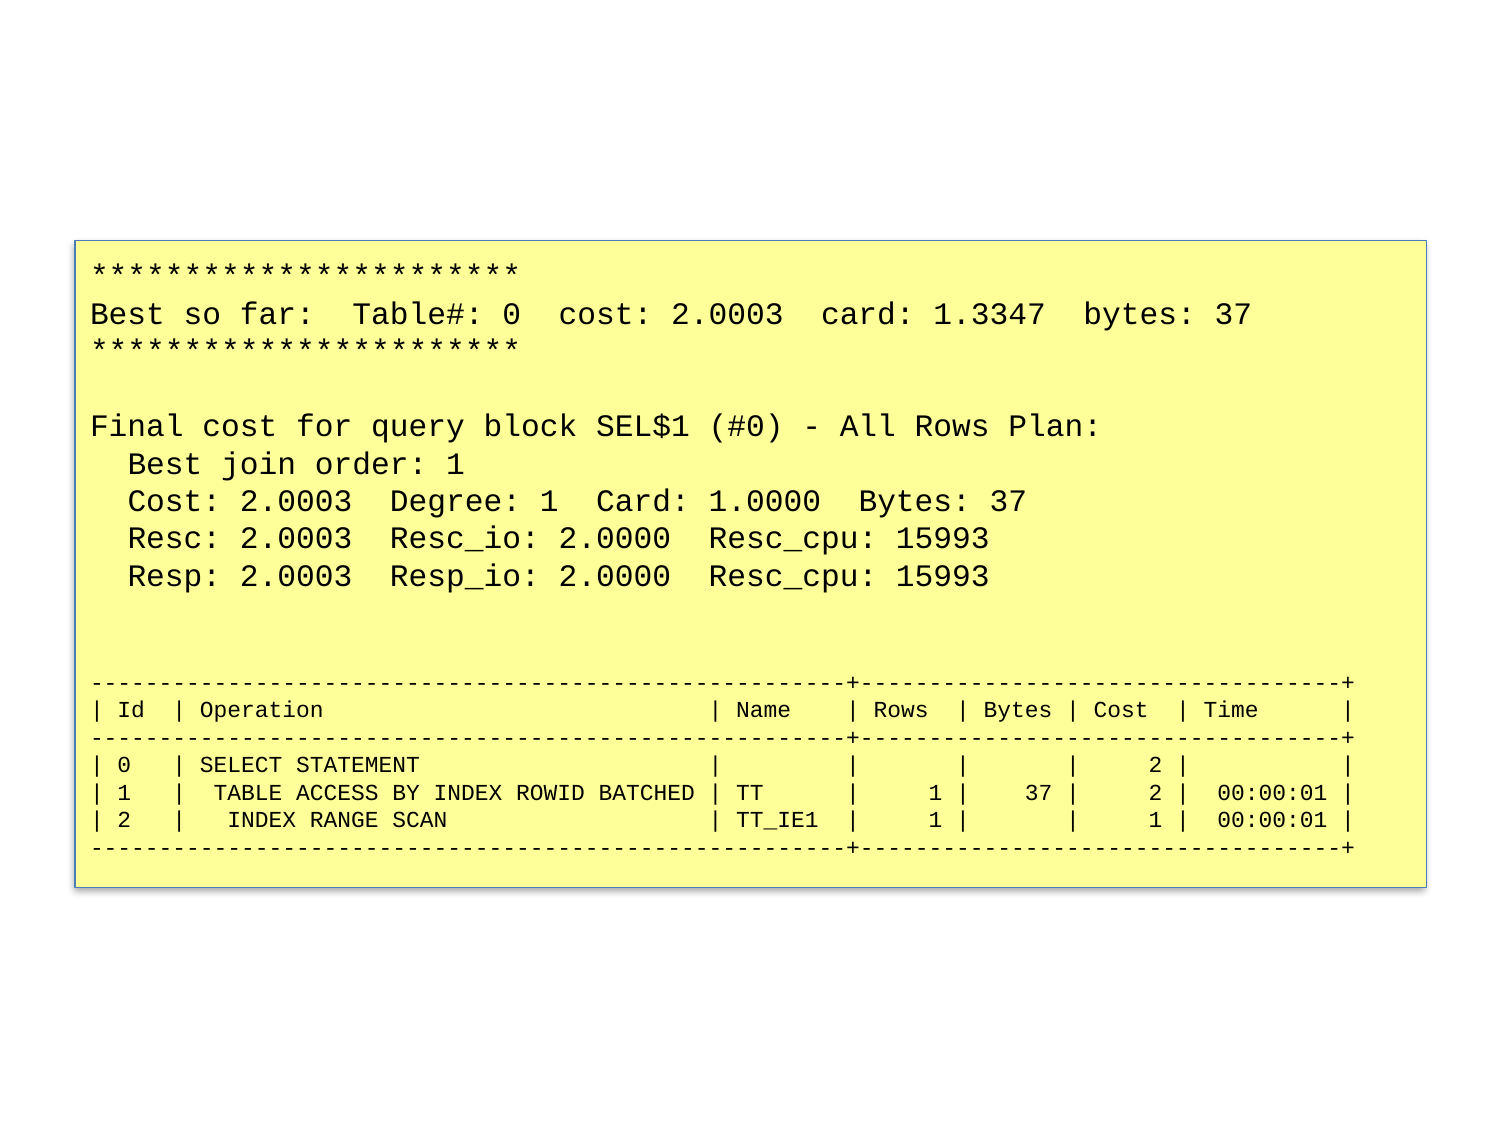

#
***********************
Best so far:  Table#: 0  cost: 2.0003  card: 1.3347  bytes: 37
***********************

Final cost for query block SEL$1 (#0) - All Rows Plan:
  Best join order: 1
  Cost: 2.0003  Degree: 1  Card: 1.0000  Bytes: 37
  Resc: 2.0003  Resc_io: 2.0000  Resc_cpu: 15993
  Resp: 2.0003  Resp_io: 2.0000  Resc_cpu: 15993

-------------------------------------------------------+-----------------------------------+
| Id  | Operation                            | Name    | Rows  | Bytes | Cost  | Time      |
-------------------------------------------------------+-----------------------------------+
| 0   | SELECT STATEMENT                     |         |       |       |     2 |           |
| 1   |  TABLE ACCESS BY INDEX ROWID BATCHED | TT      |     1 |    37 |     2 |  00:00:01 |
| 2   |   INDEX RANGE SCAN                   | TT_IE1  |     1 |       |     1 |  00:00:01 |
-------------------------------------------------------+-----------------------------------+
30